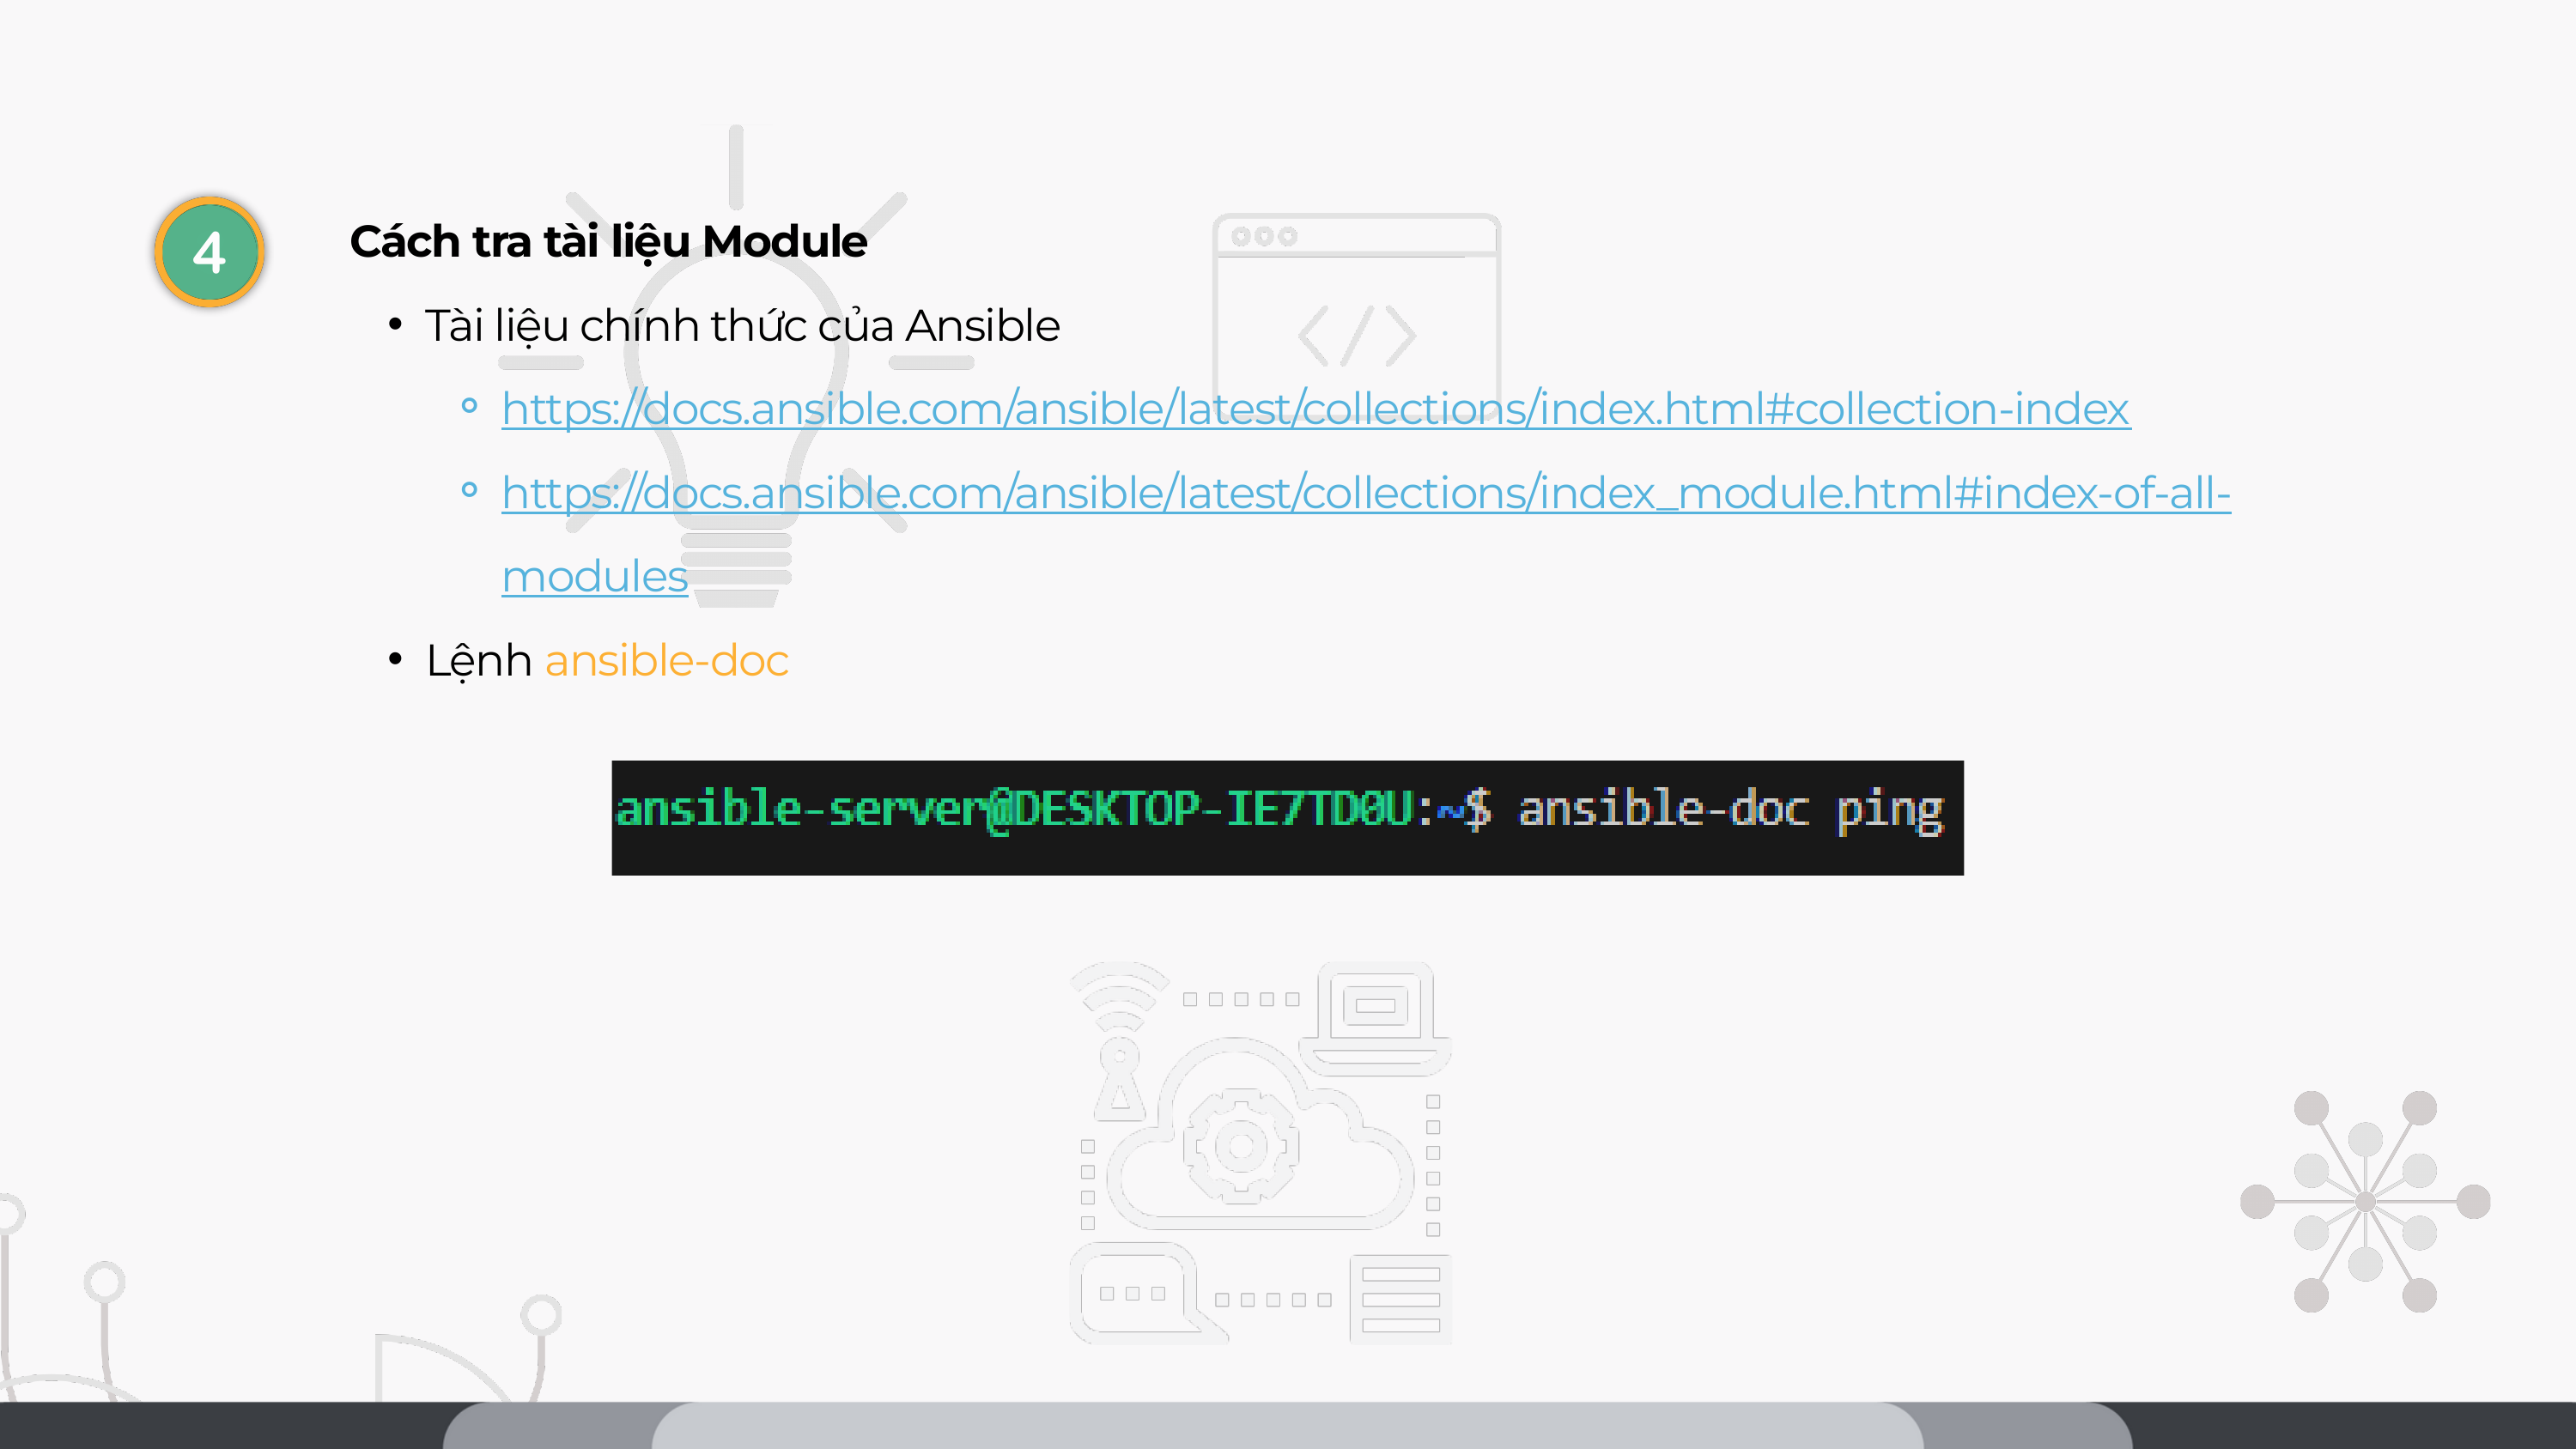

Cách tra tài liệu Module
Tài liệu chính thức của Ansible
https://docs.ansible.com/ansible/latest/collections/index.html#collection-index
https://docs.ansible.com/ansible/latest/collections/index_module.html#index-of-all-modules
Lệnh ansible-doc